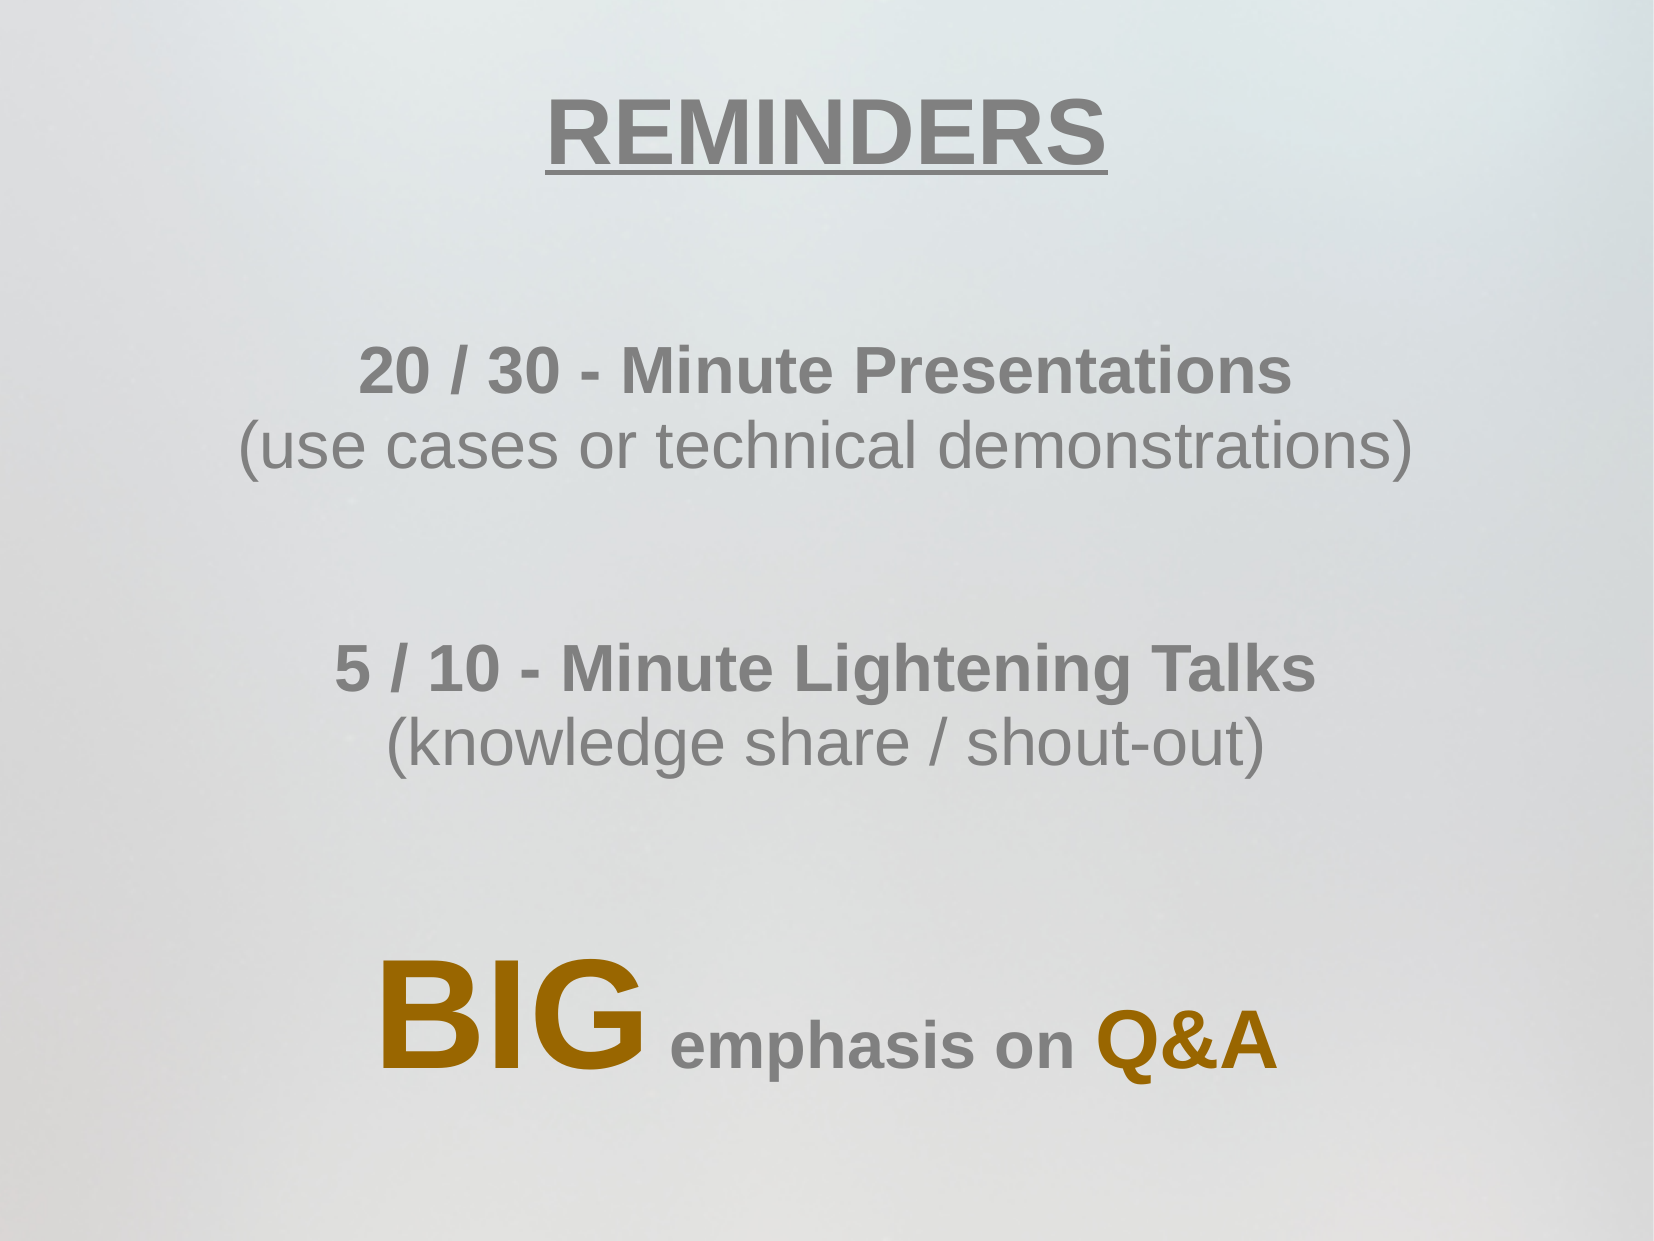

REMINDERS

20 / 30 - Minute Presentations
(use cases or technical demonstrations)

5 / 10 - Minute Lightening Talks
(knowledge share / shout-out)

BIG emphasis on Q&A